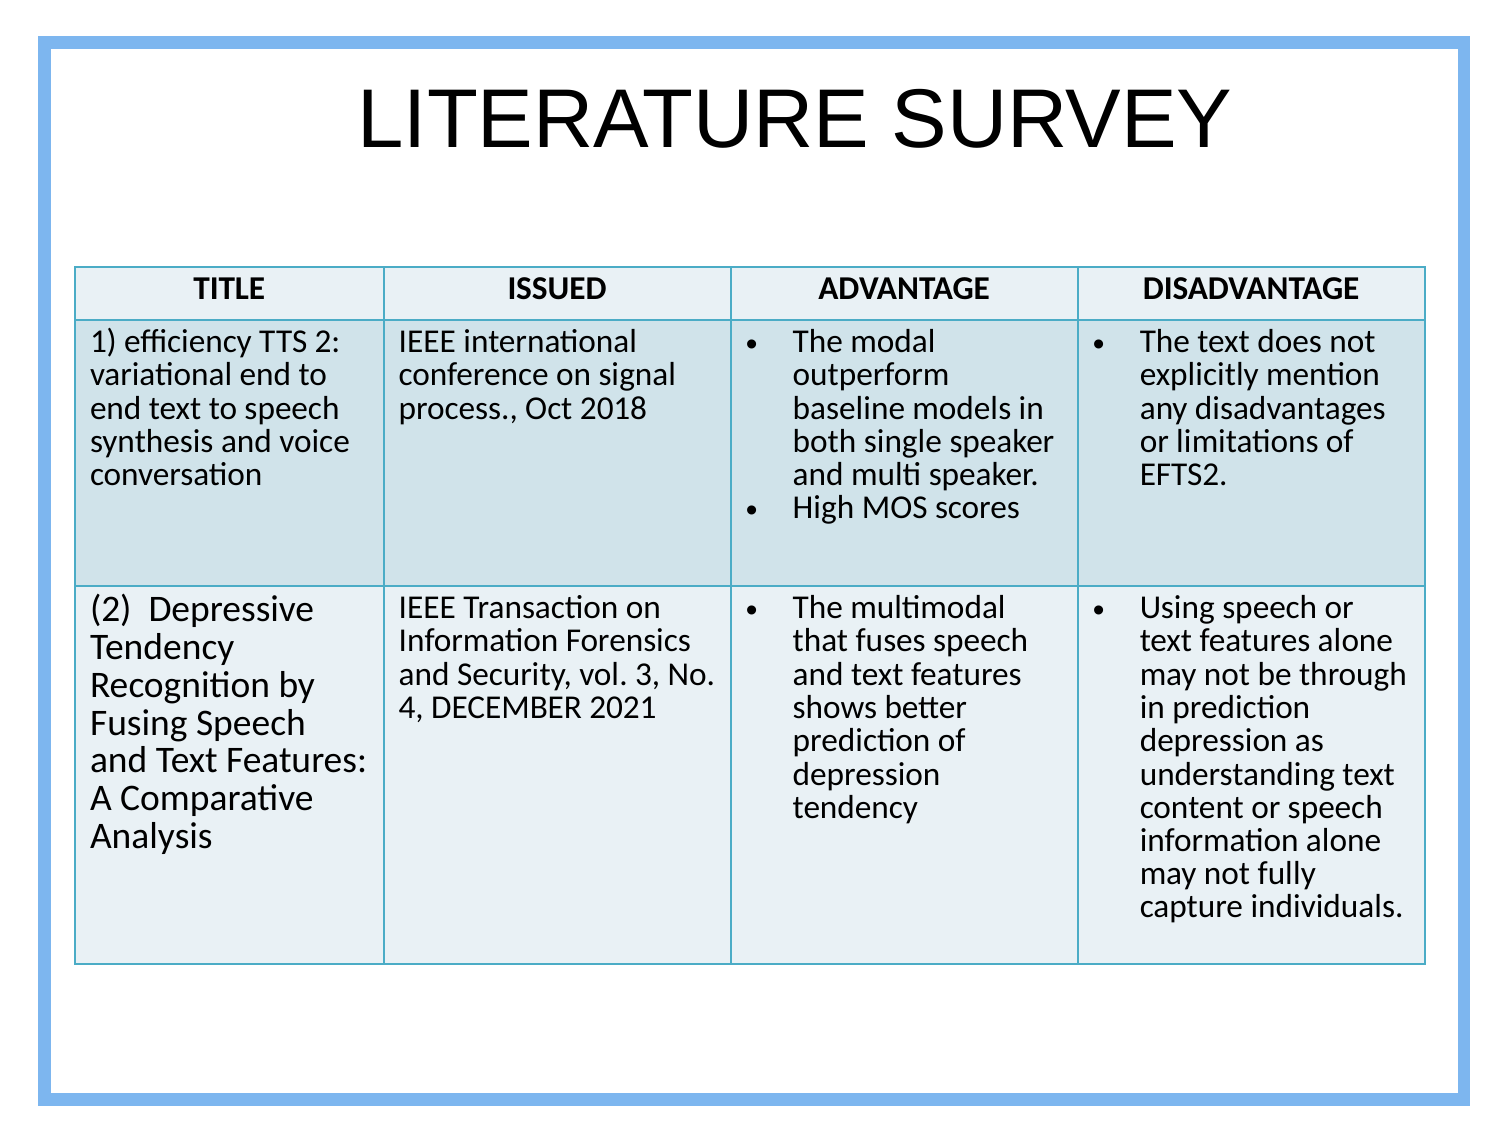

LITERATURE SURVEY
| TITLE | ISSUED | ADVANTAGE | DISADVANTAGE |
| --- | --- | --- | --- |
| 1) efficiency TTS 2: variational end to end text to speech synthesis and voice conversation | IEEE international conference on signal process., Oct 2018 | The modal outperform baseline models in both single speaker and multi speaker. High MOS scores | The text does not explicitly mention any disadvantages or limitations of EFTS2. |
| (2) Depressive Tendency Recognition by Fusing Speech and Text Features: A Comparative Analysis | IEEE Transaction on Information Forensics and Security, vol. 3, No. 4, DECEMBER 2021 | The multimodal that fuses speech and text features shows better prediction of depression tendency | Using speech or text features alone may not be through in prediction depression as understanding text content or speech information alone may not fully capture individuals. |